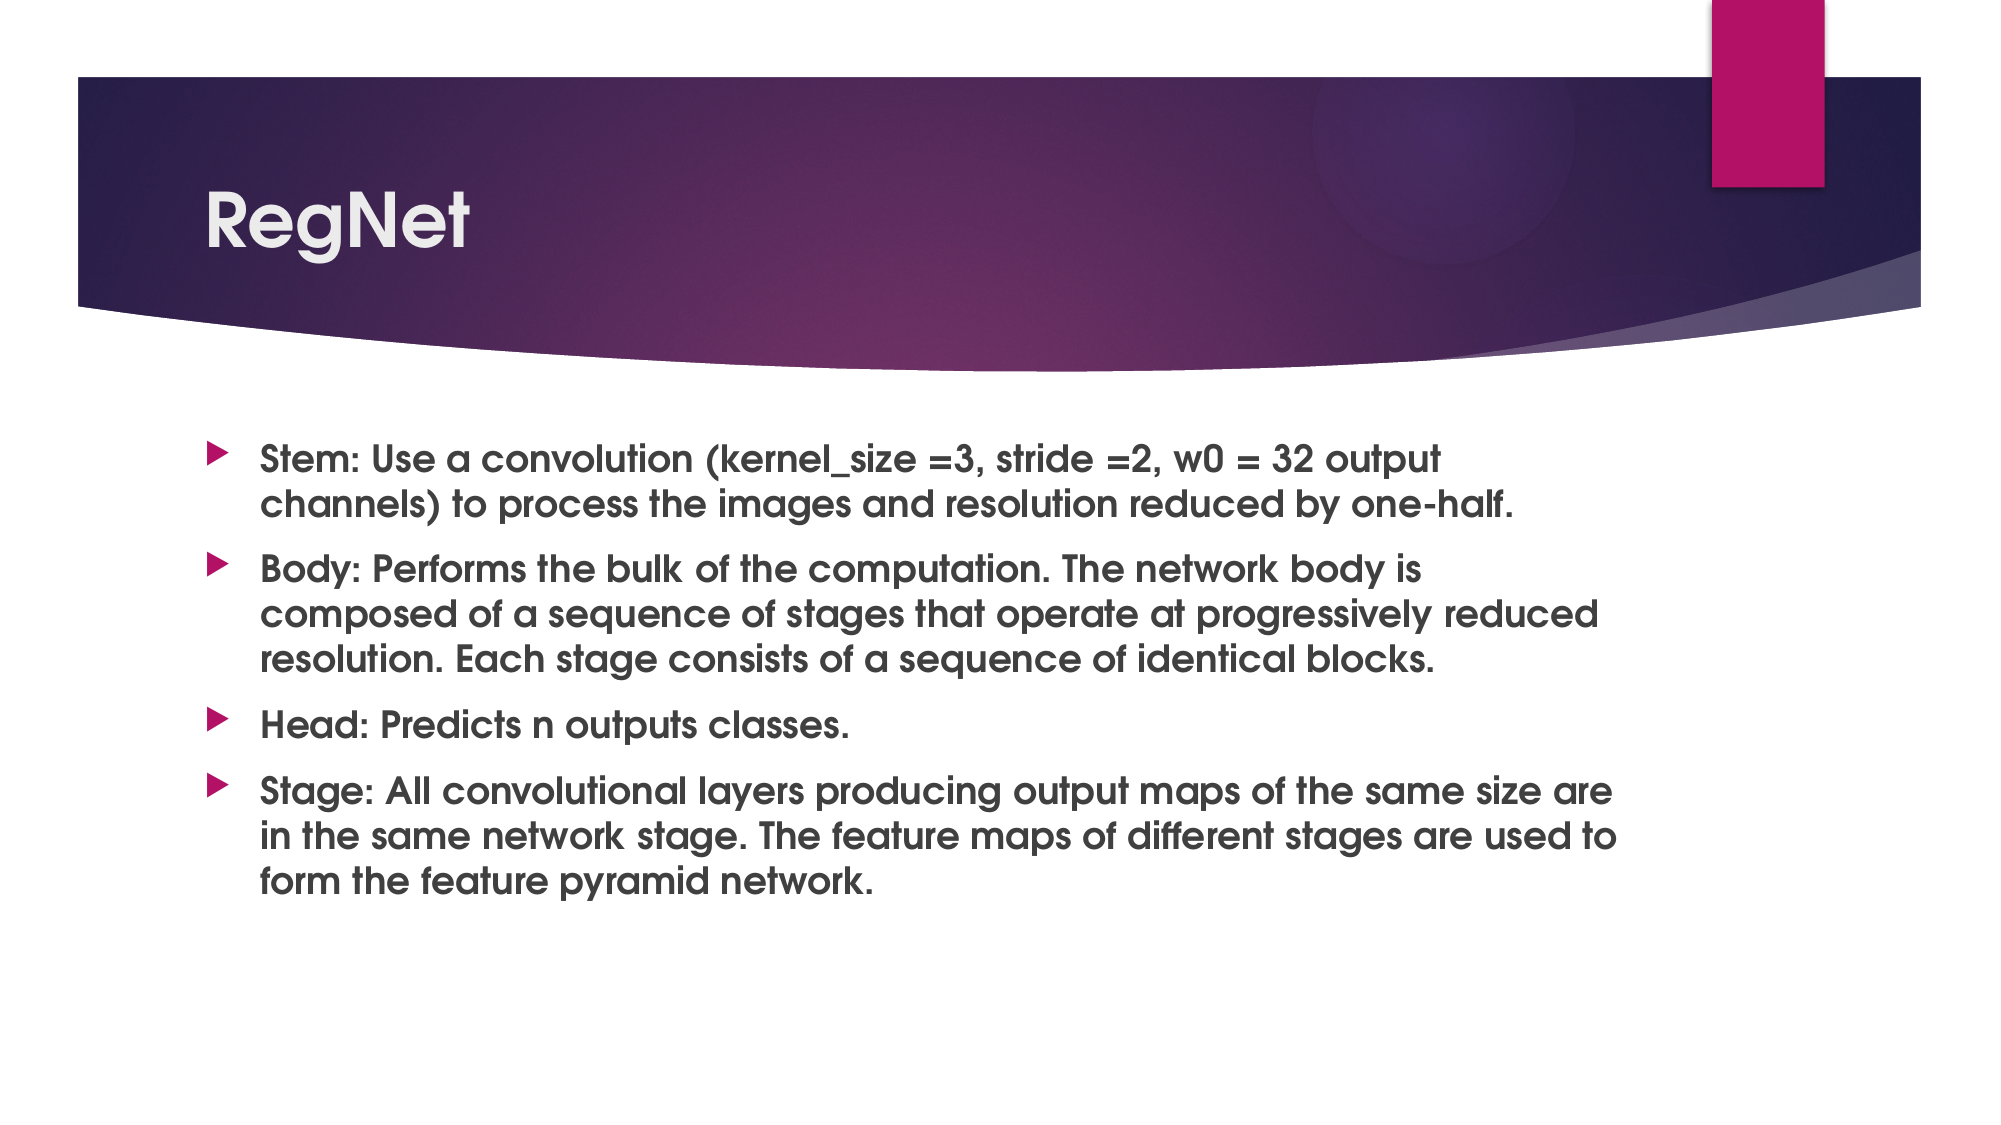

# RegNet
Stem: Use a convolution (kernel_size =3, stride =2, w0 = 32 output channels) to process the images and resolution reduced by one-half.
Body: Performs the bulk of the computation. The network body is composed of a sequence of stages that operate at progressively reduced resolution. Each stage consists of a sequence of identical blocks.
Head: Predicts n outputs classes.
Stage: All convolutional layers producing output maps of the same size are in the same network stage. The feature maps of different stages are used to form the feature pyramid network.